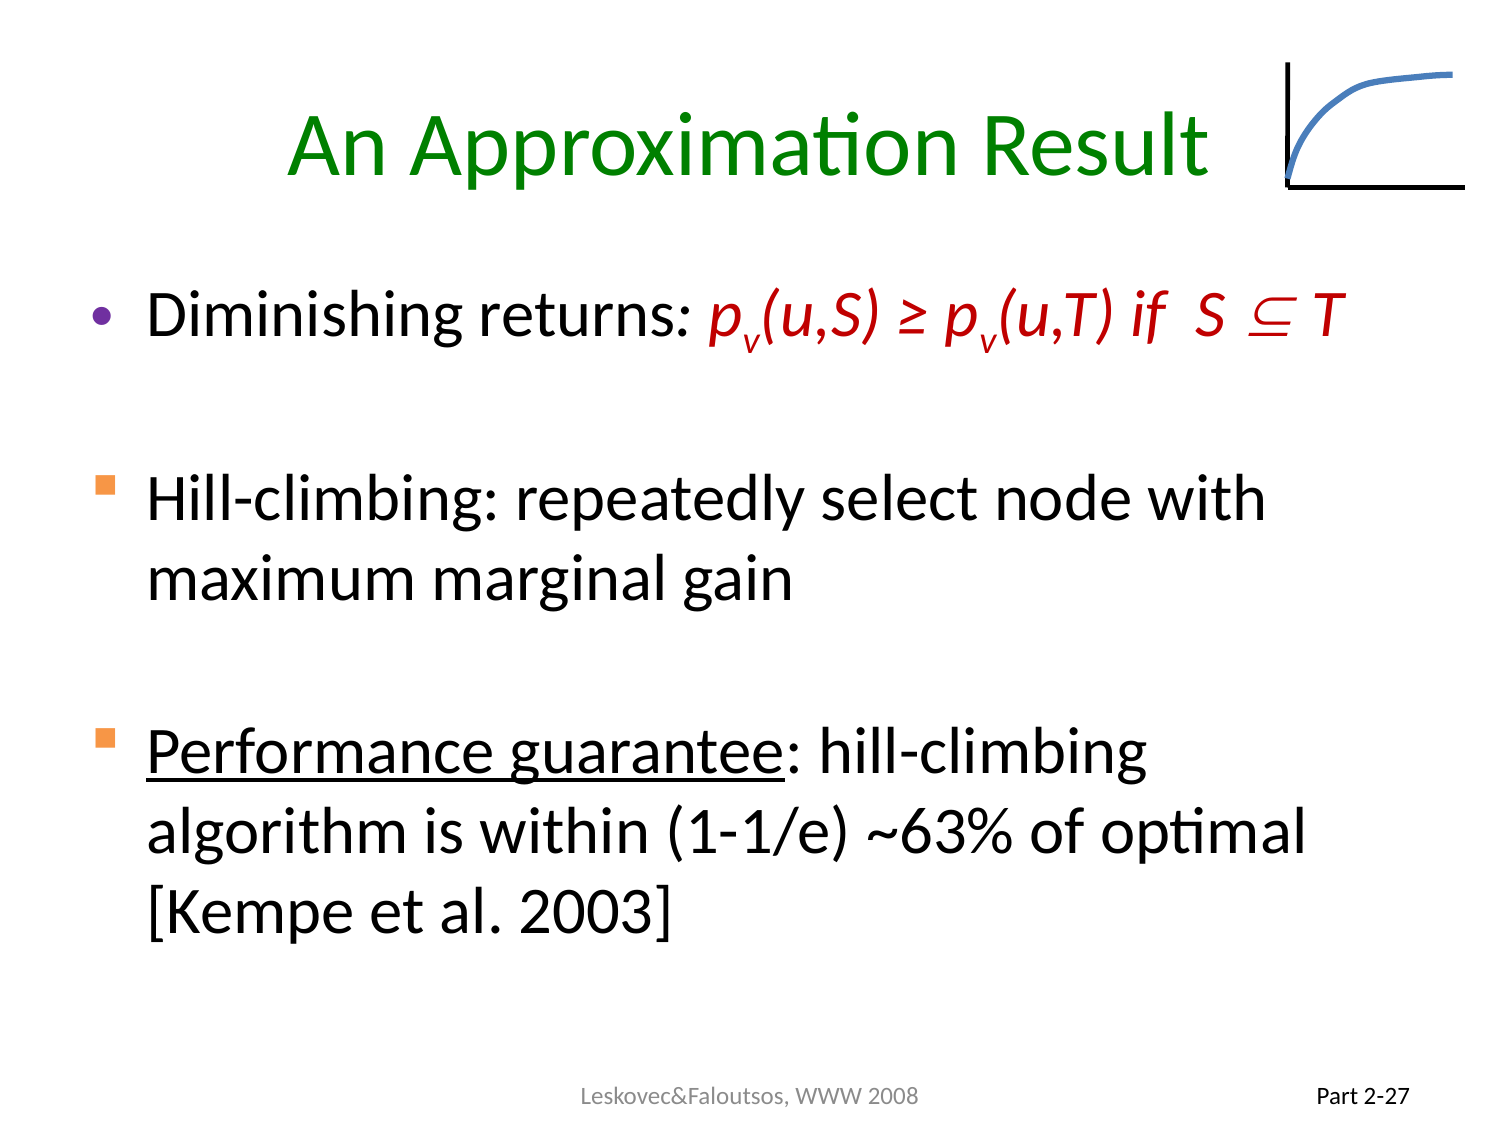

Diminishing returns: pv(u,S) ≥ pv(u,T) if  S ⊆ T

Hill-climbing: repeatedly select node with maximum marginal gain

Performance guarantee: hill-climbing algorithm is within (1-1/e) ~63% of optimal [Kempe et al. 2003]
# An Approximation Result

Leskovec&Faloutsos, WWW 2008
Part 2-27